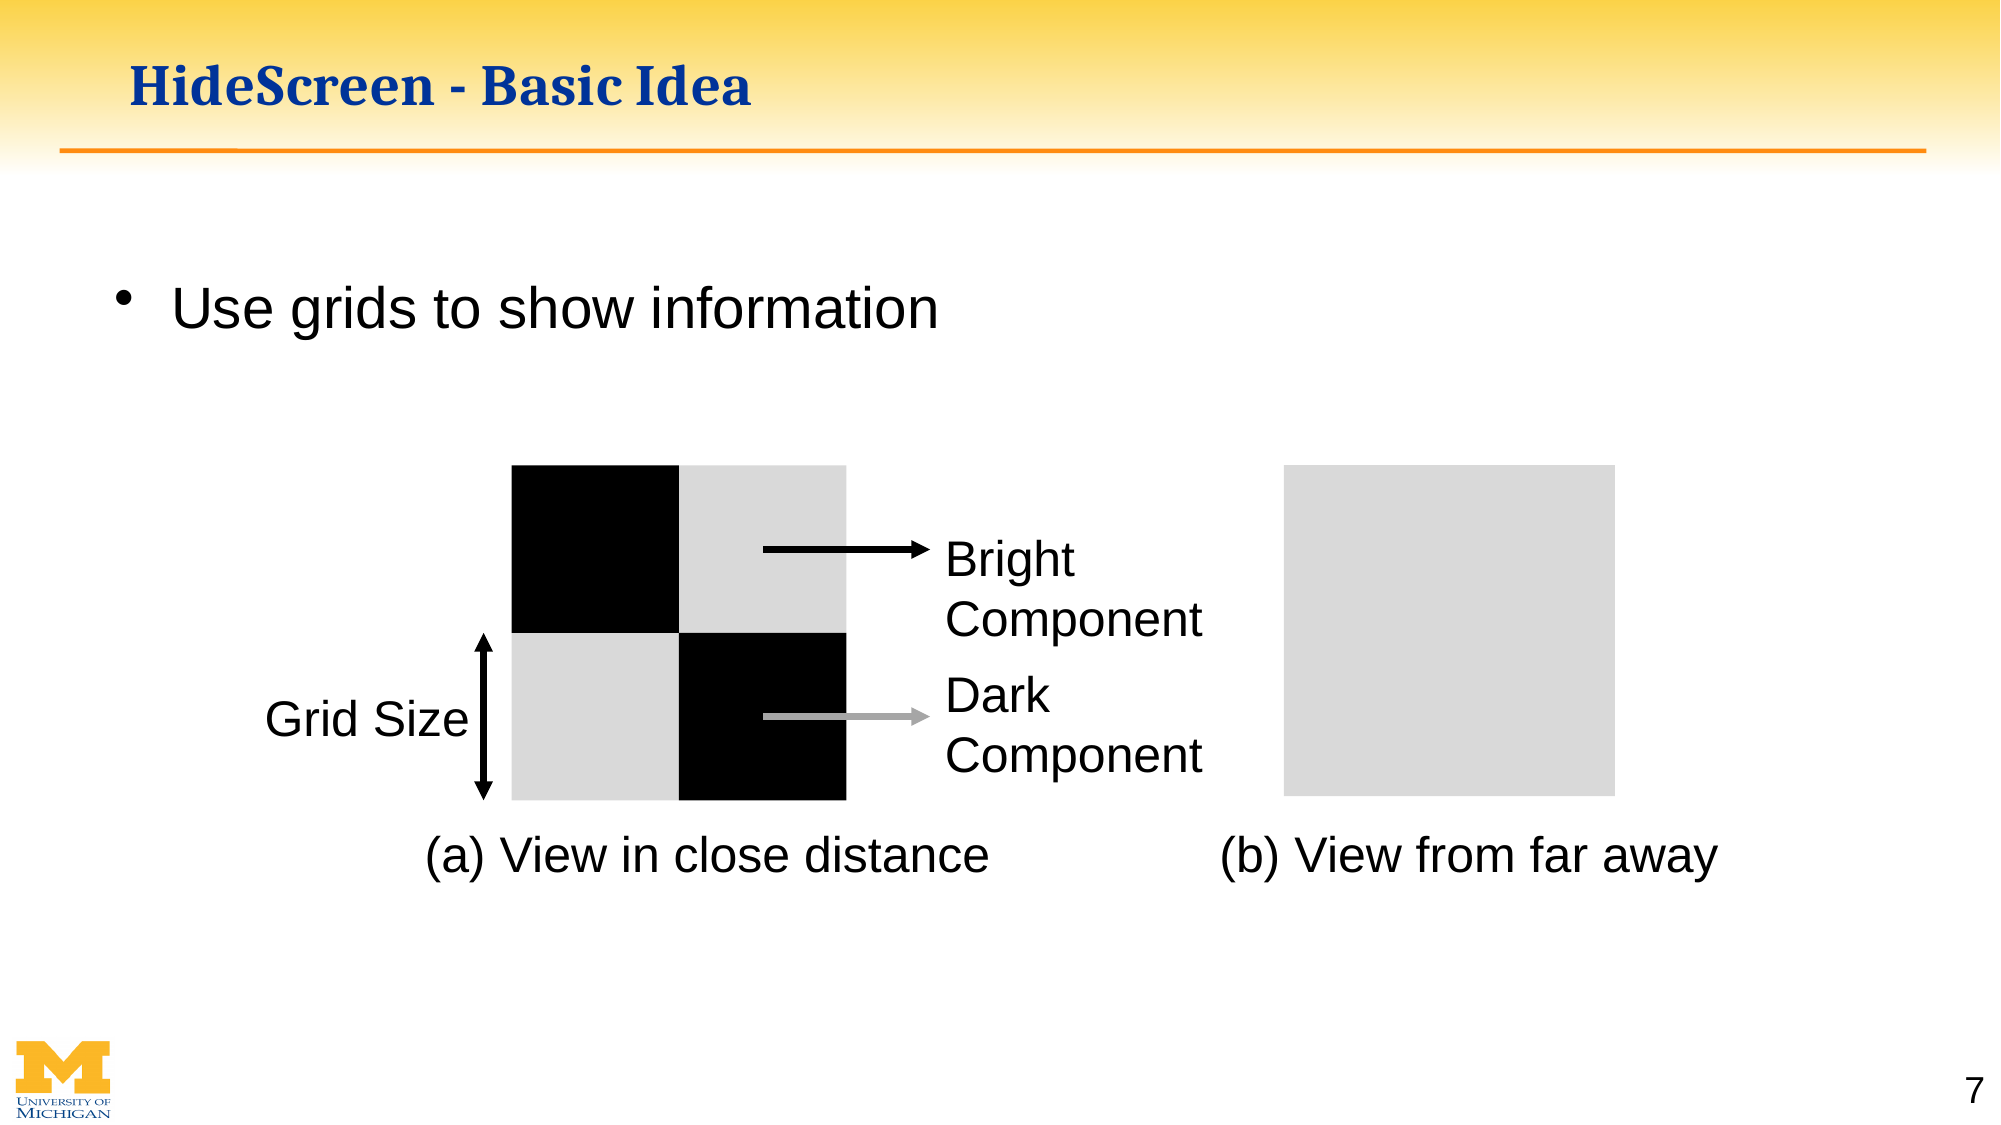

# HideScreen - Basic Idea
Use grids to show information

Bright Component
Dark Component
Grid Size
(b) View from far away
(a) View in close distance